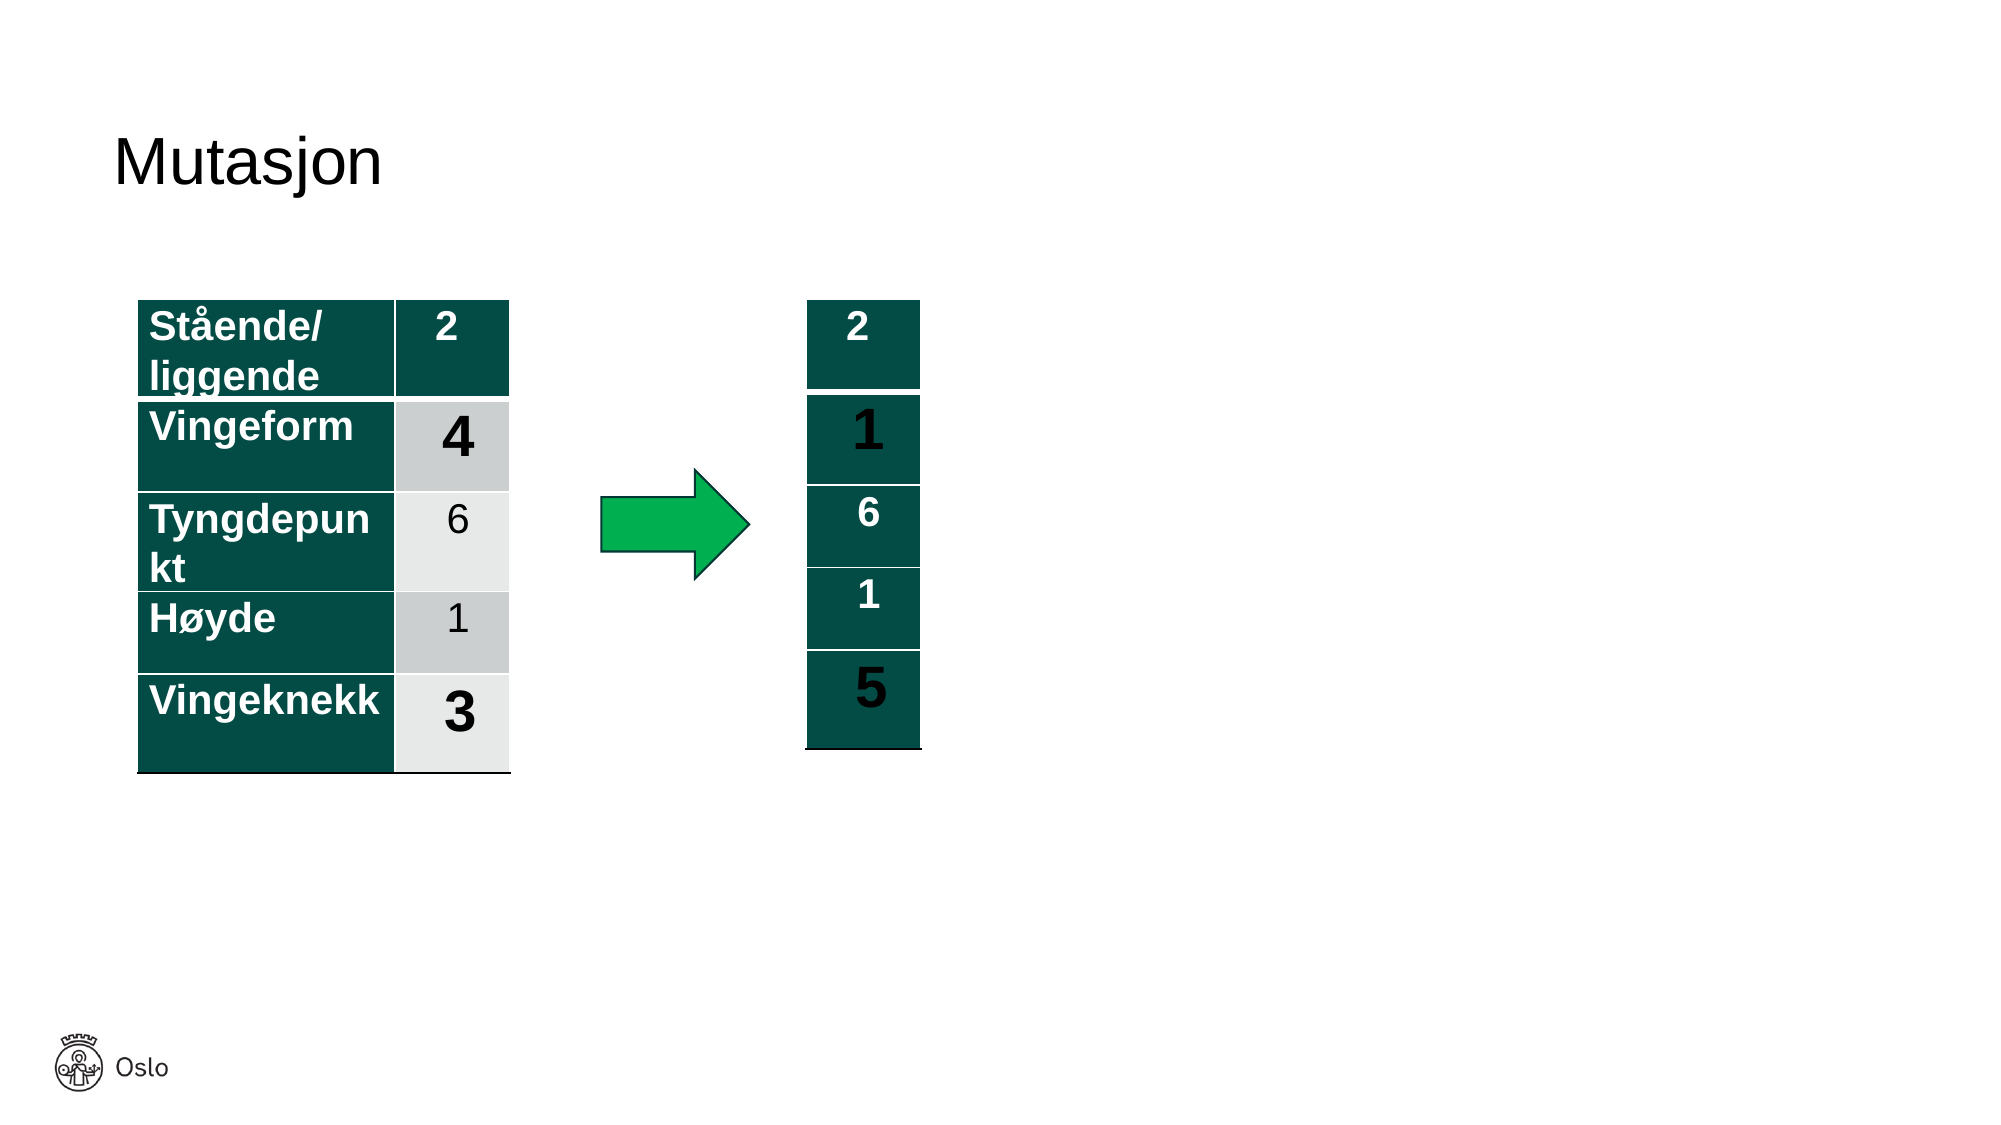

# Mutasjon
| Stående/liggende | 2 |
| --- | --- |
| Vingeform | 4 |
| Tyngdepunkt | 6 |
| Høyde | 1 |
| Vingeknekk | 3 |
| 2 |
| --- |
| 1 |
| 6 |
| 1 |
| 5 |